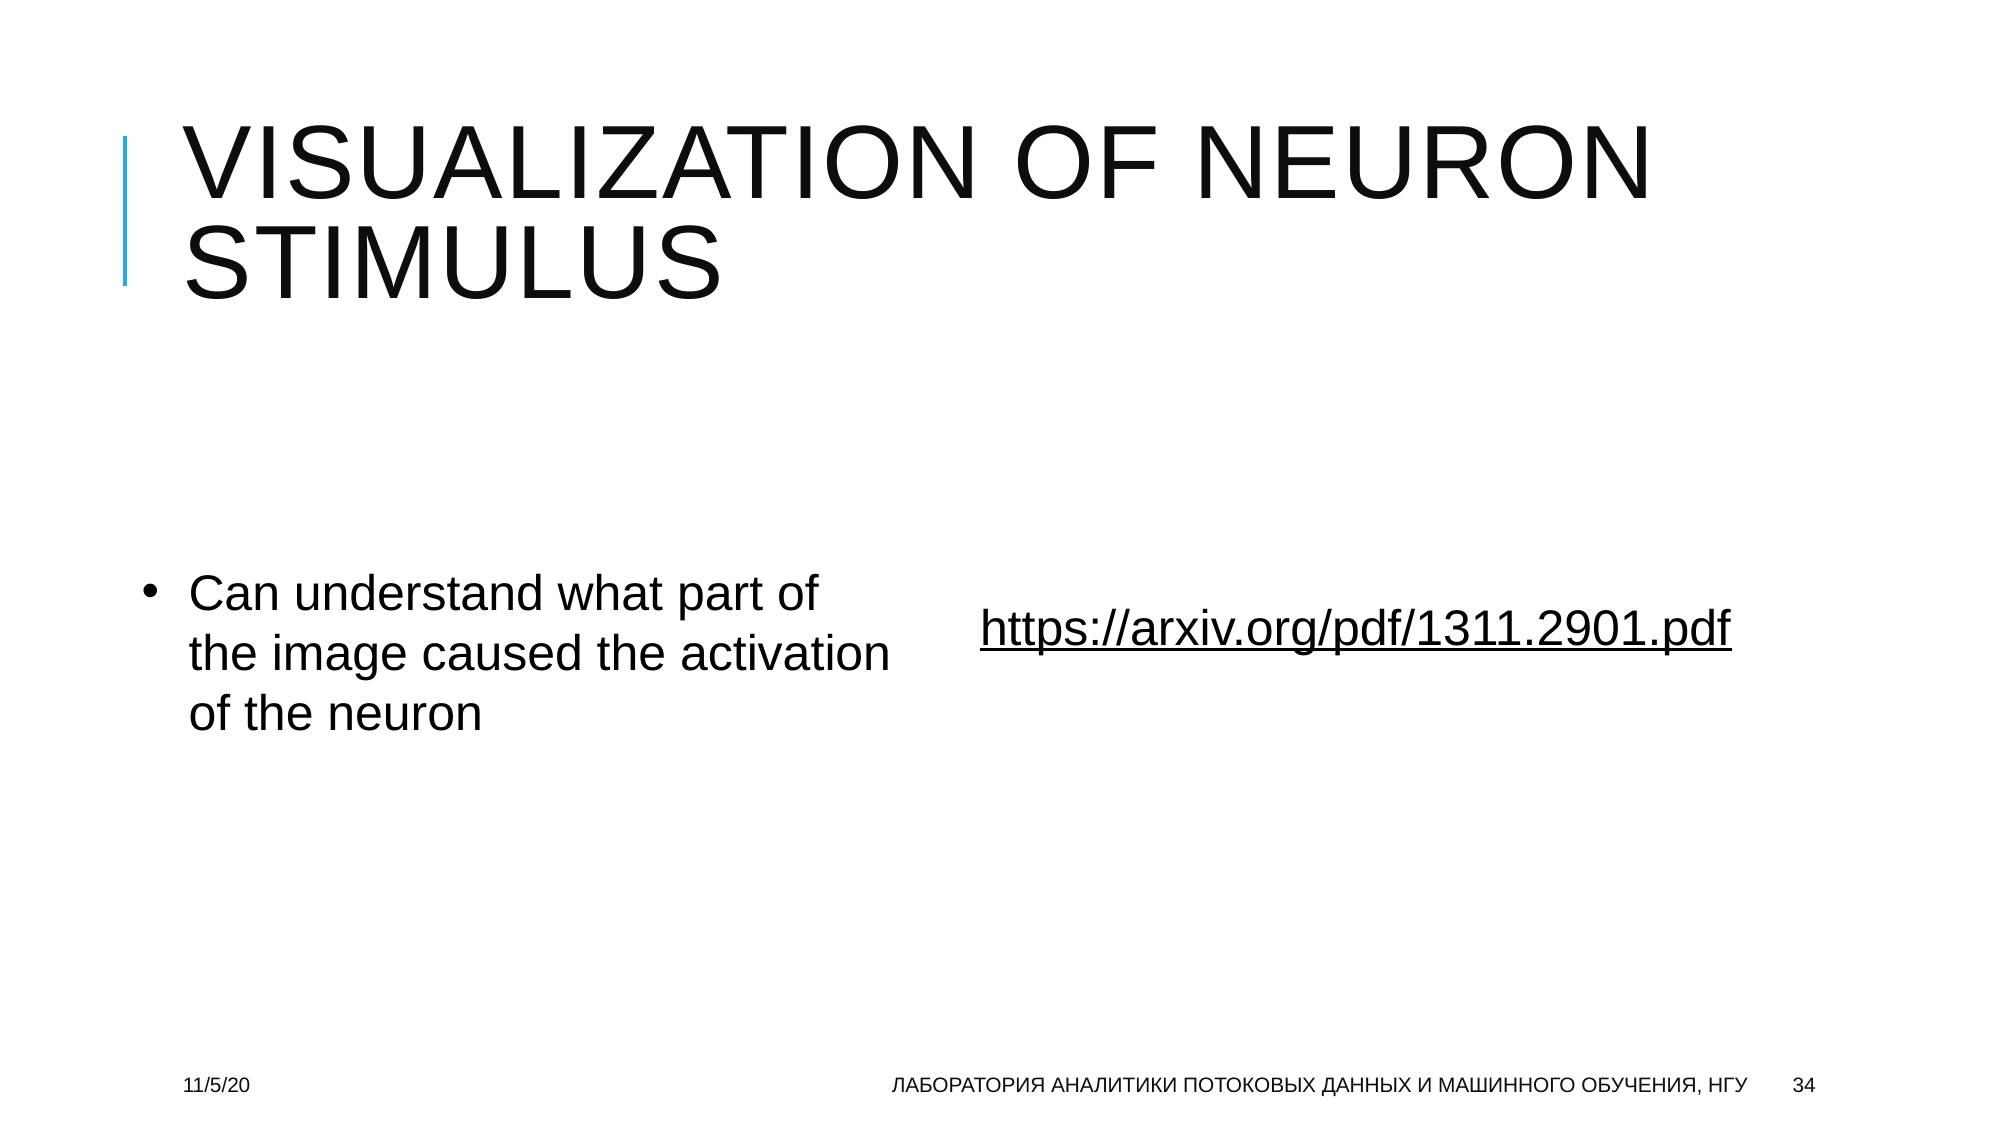

# Visualization of neuron stimulus
Can understand what part of the image caused the activation of the neuron
https://arxiv.org/pdf/1311.2901.pdf
11/5/20
Лаборатория аналитики потоковых данных и машинного обучения, НГУ
34